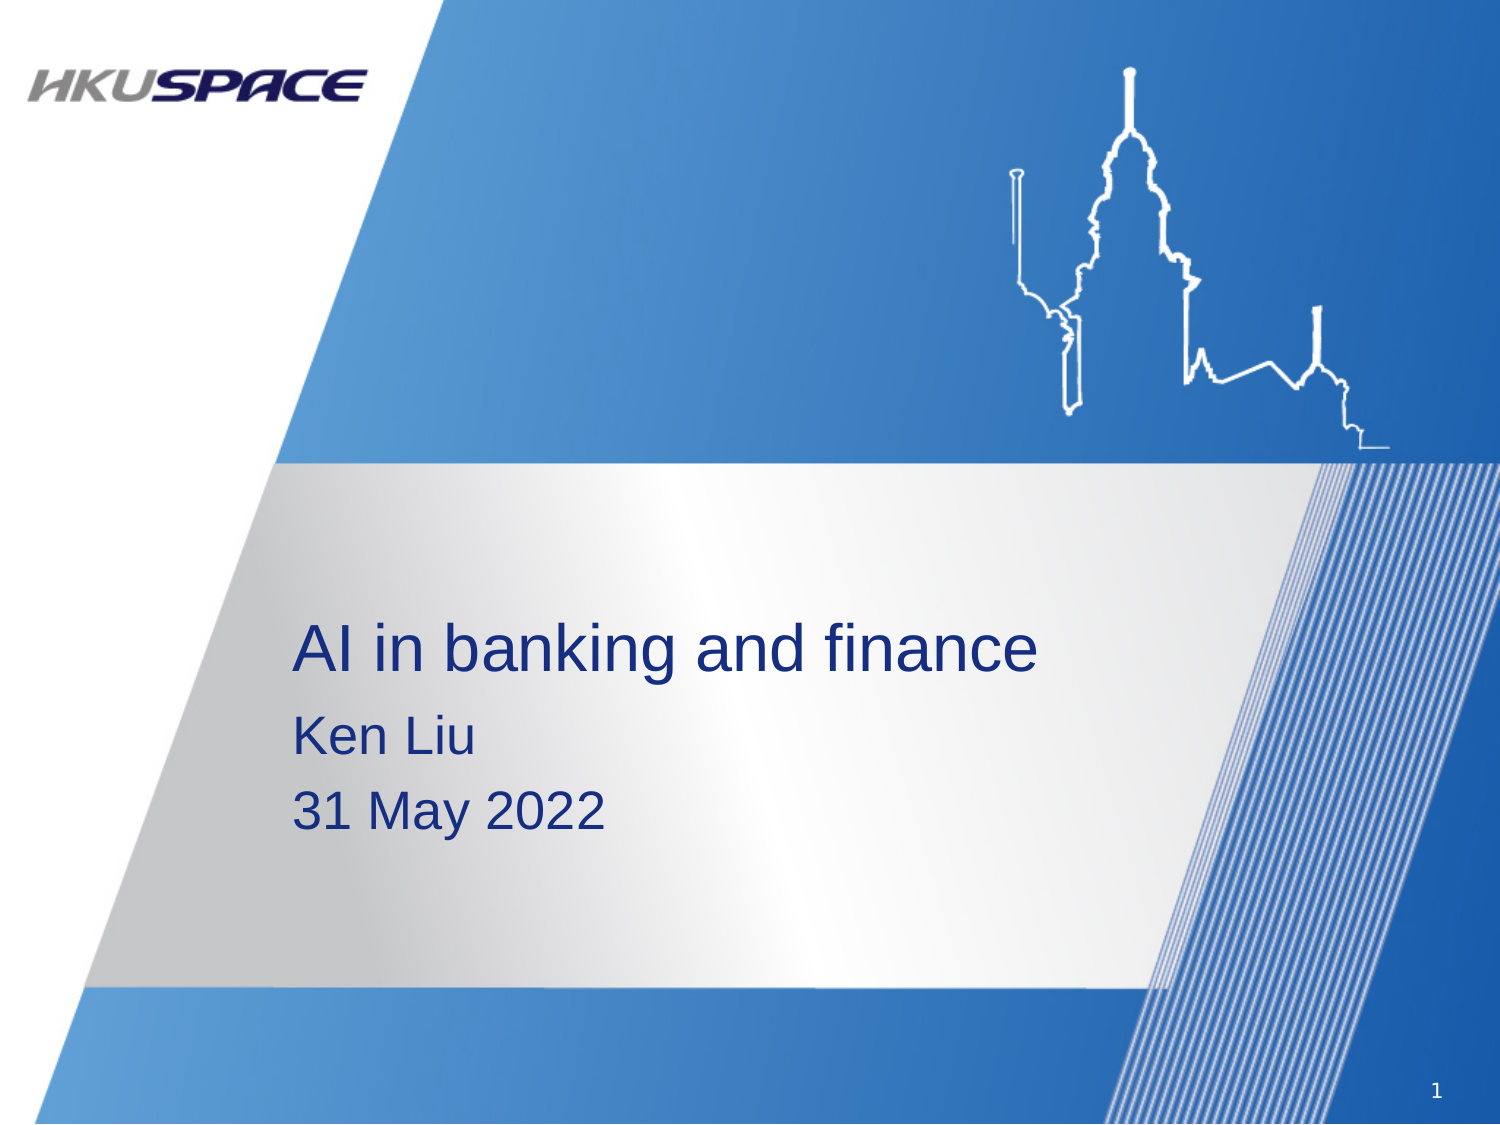

# AI in banking and finance
Ken Liu
31 May 2022
1